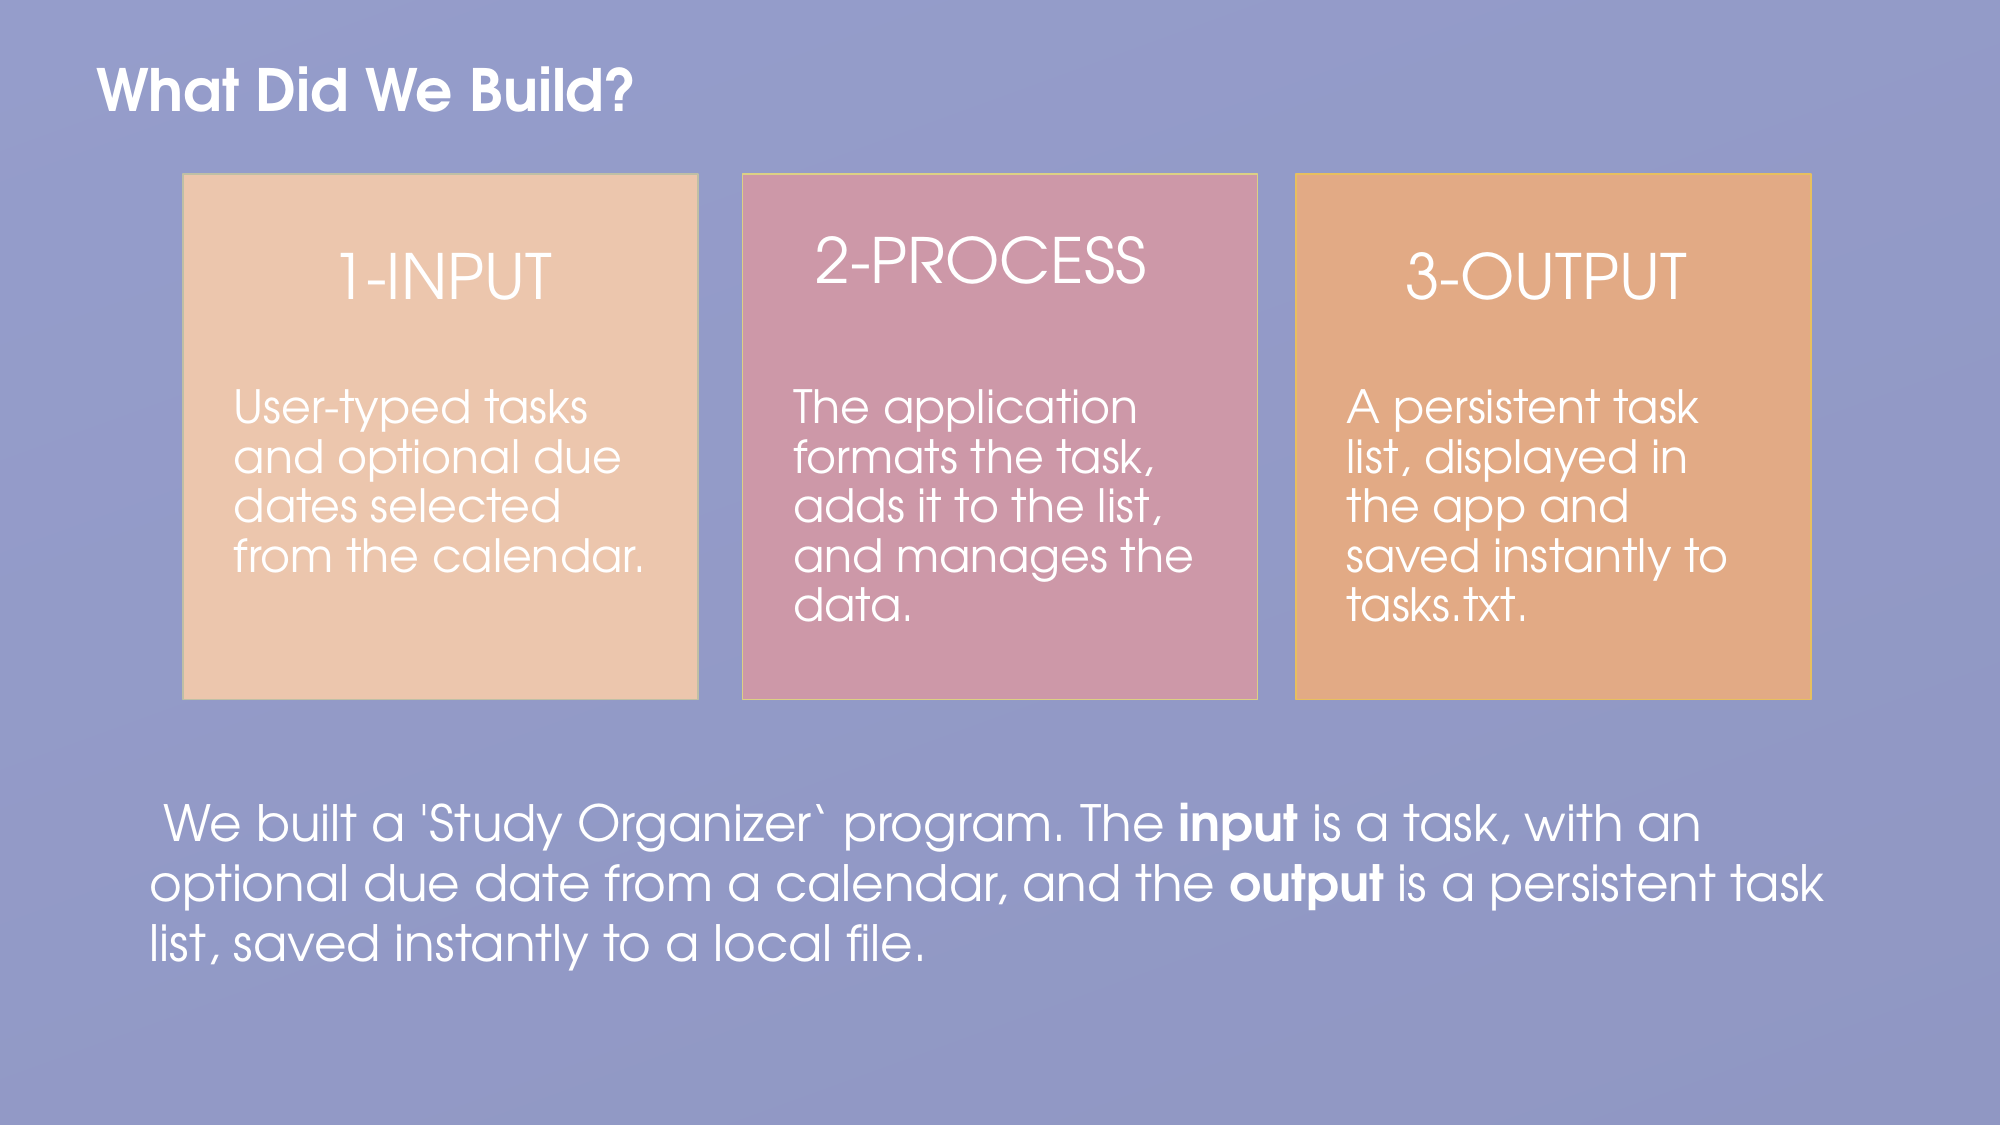

What Did We Build?
User-typed tasks and optional due dates selected from the calendar.
1-INPUT
The application formats the task, adds it to the list, and manages the data.
 2-PROCESS
A persistent task list, displayed in the app and saved instantly to tasks.txt.
  3-OUTPUT
 We built a 'Study Organizer‘ program. The input is a task, with an optional due date from a calendar, and the output is a persistent task list, saved instantly to a local file.